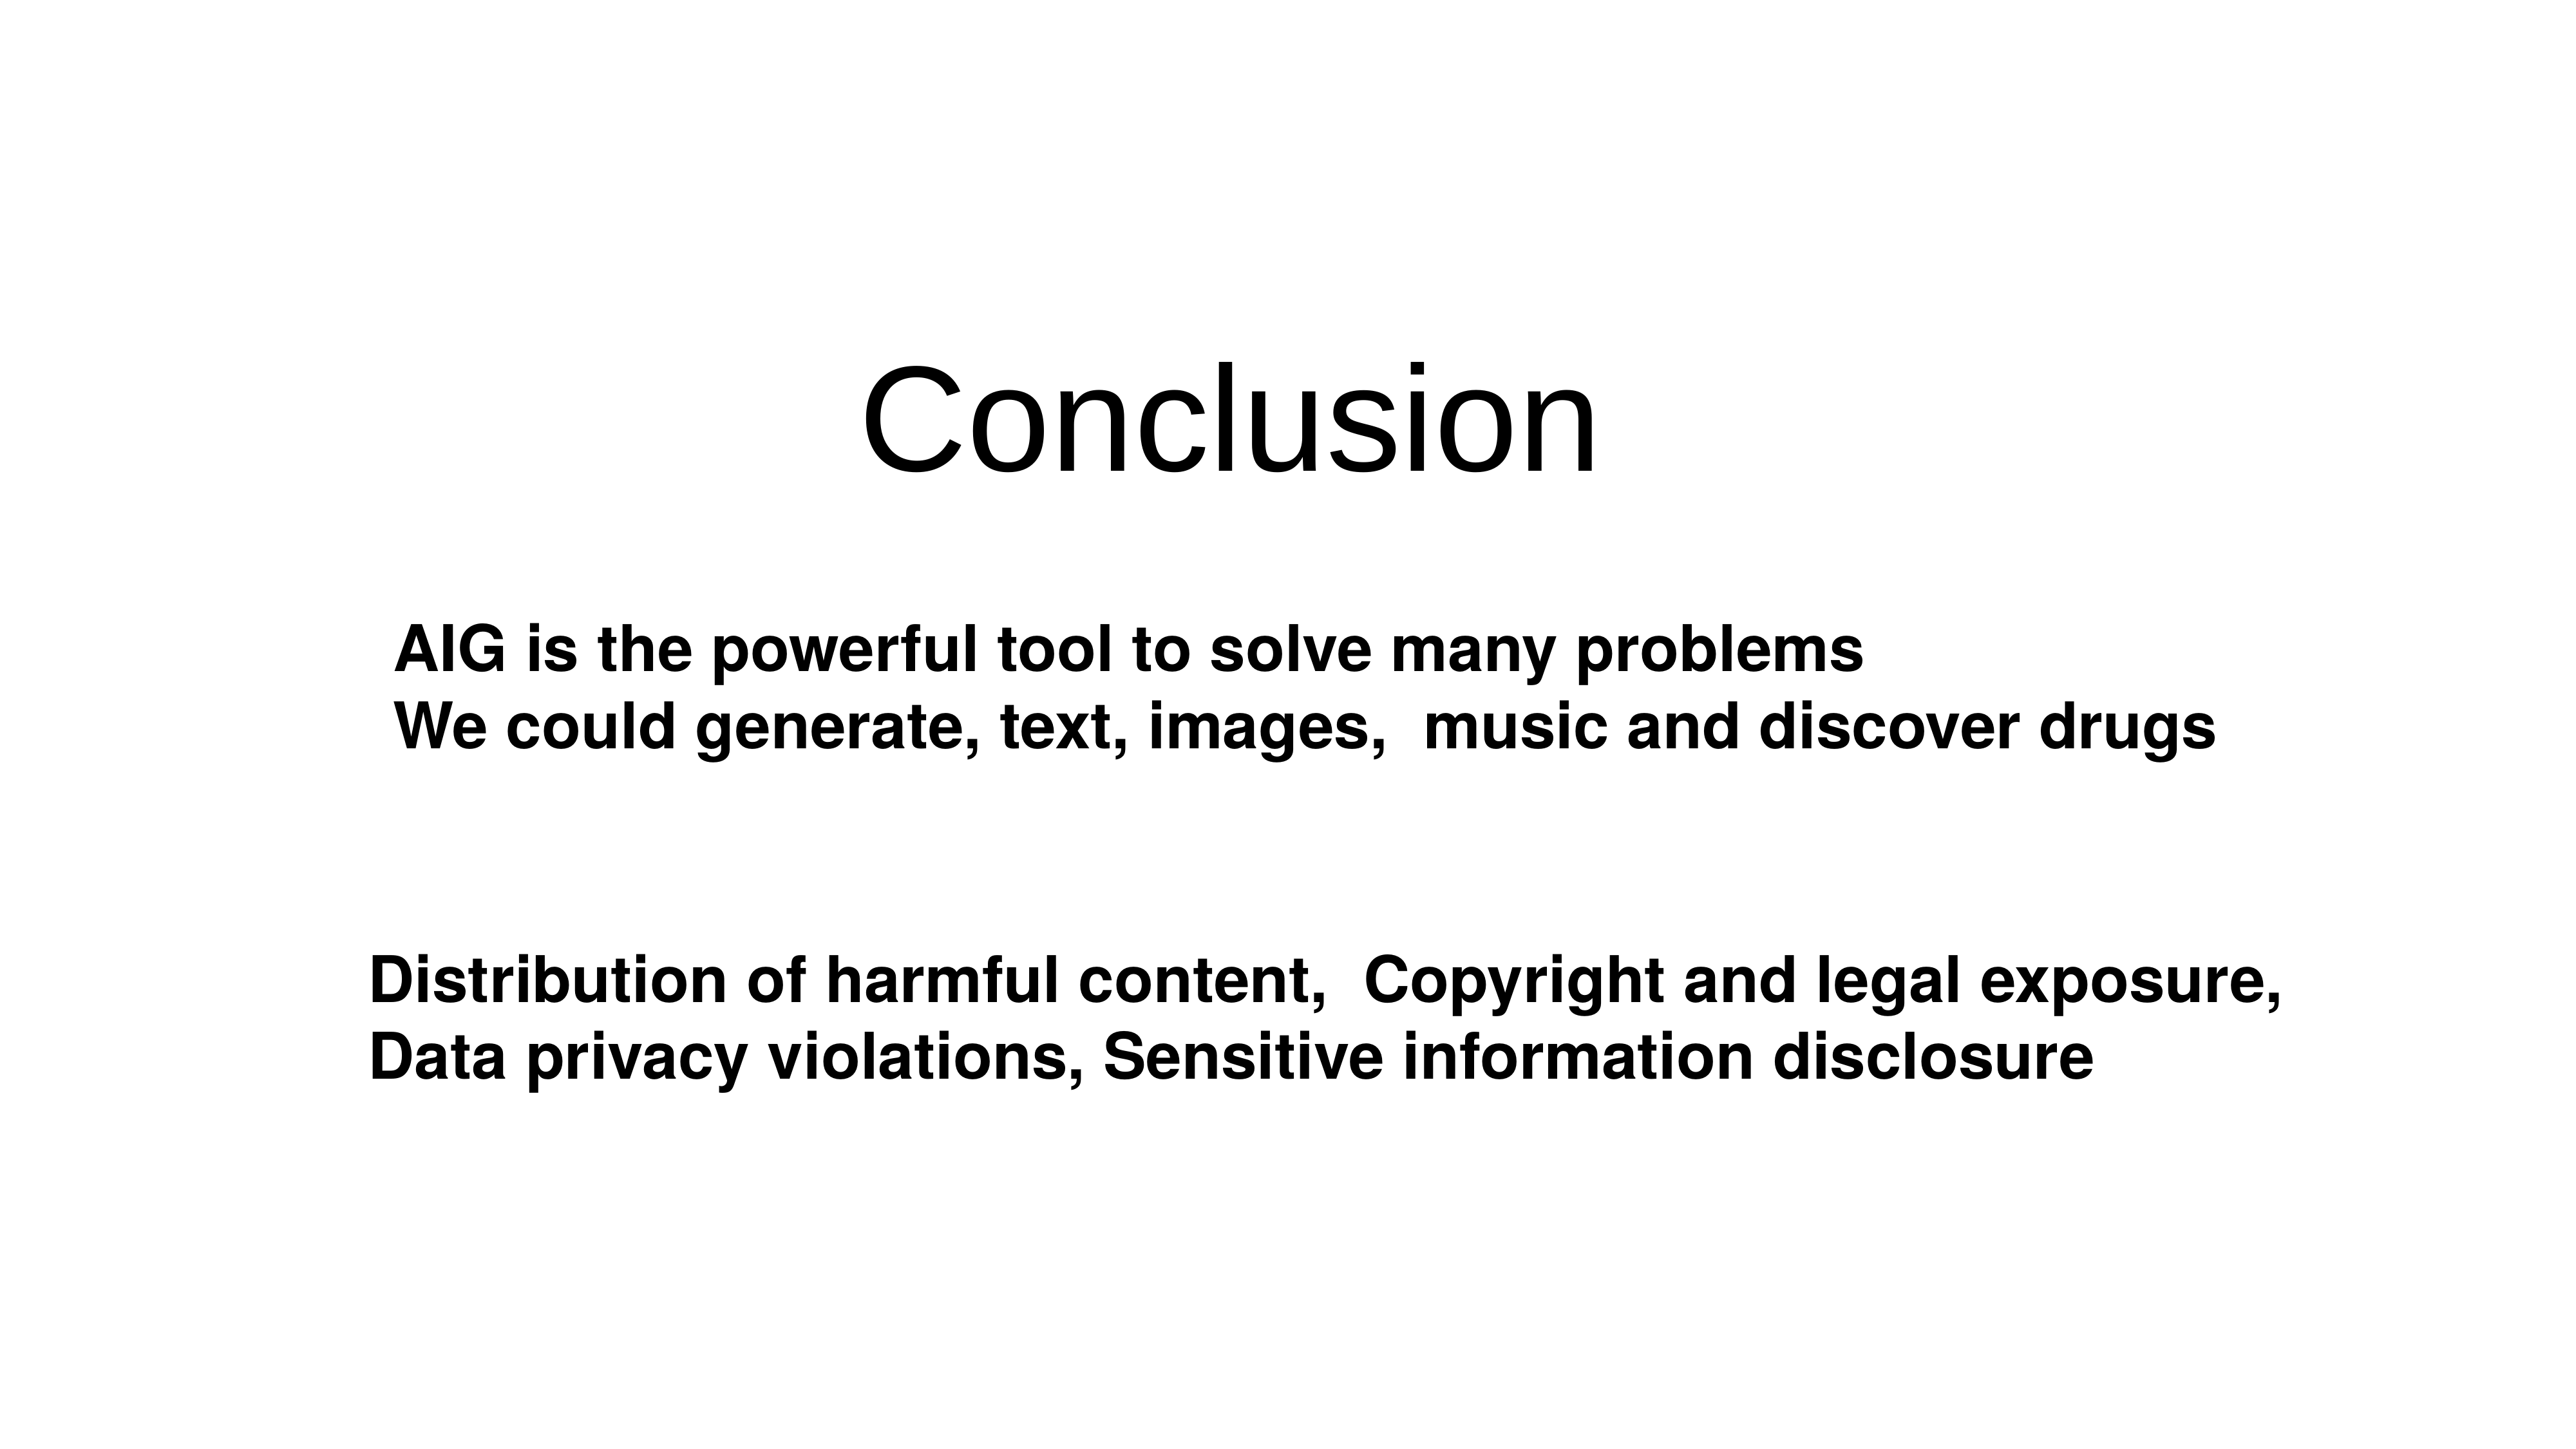

# Conclusion
AIG is the powerful tool to solve many problems
We could generate, text, images,  music and discover drugs
Distribution of harmful content,  Copyright and legal exposure,
Data privacy violations, Sensitive information disclosure